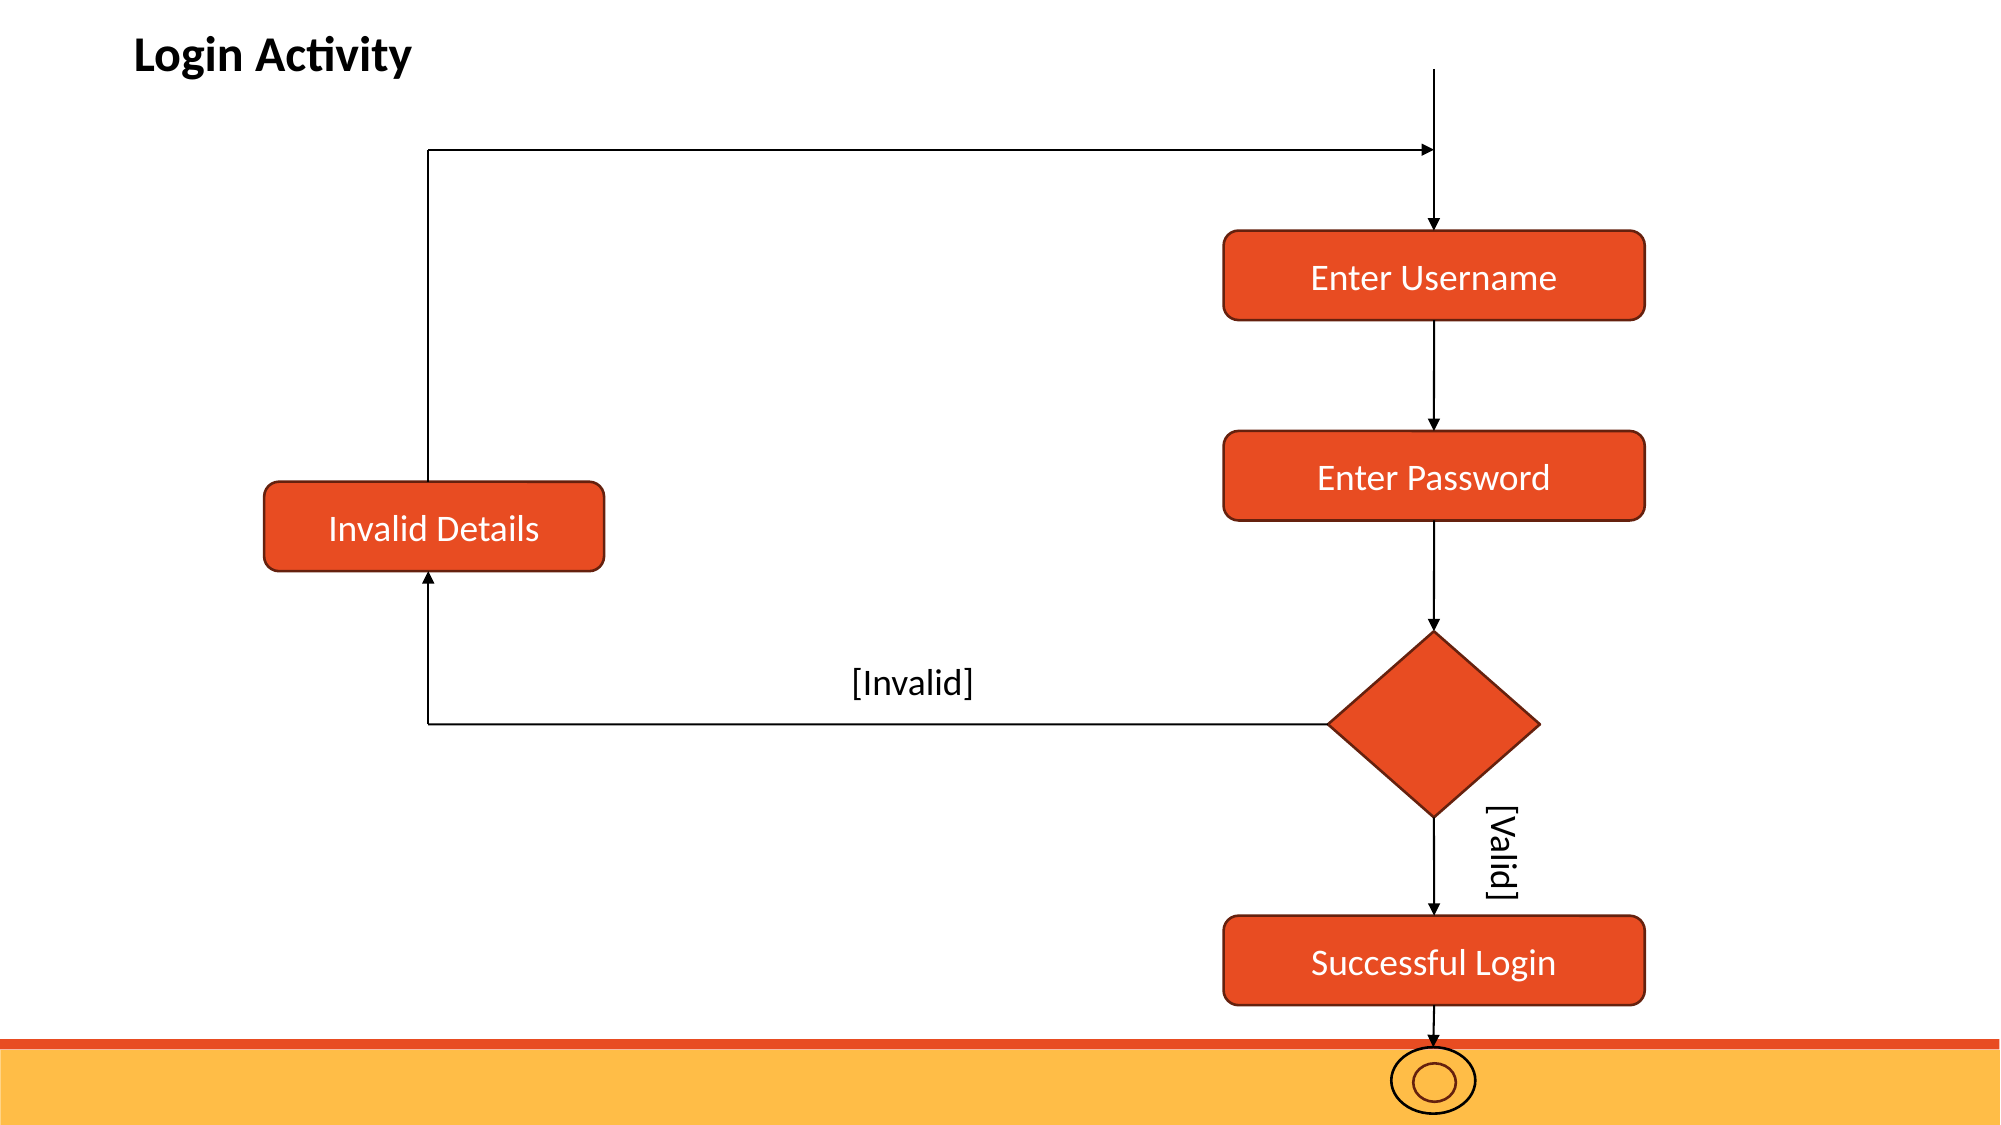

Login Activity

Enter Username
Enter Password
Invalid Details

[Invalid]
[Valid]
Successful Login